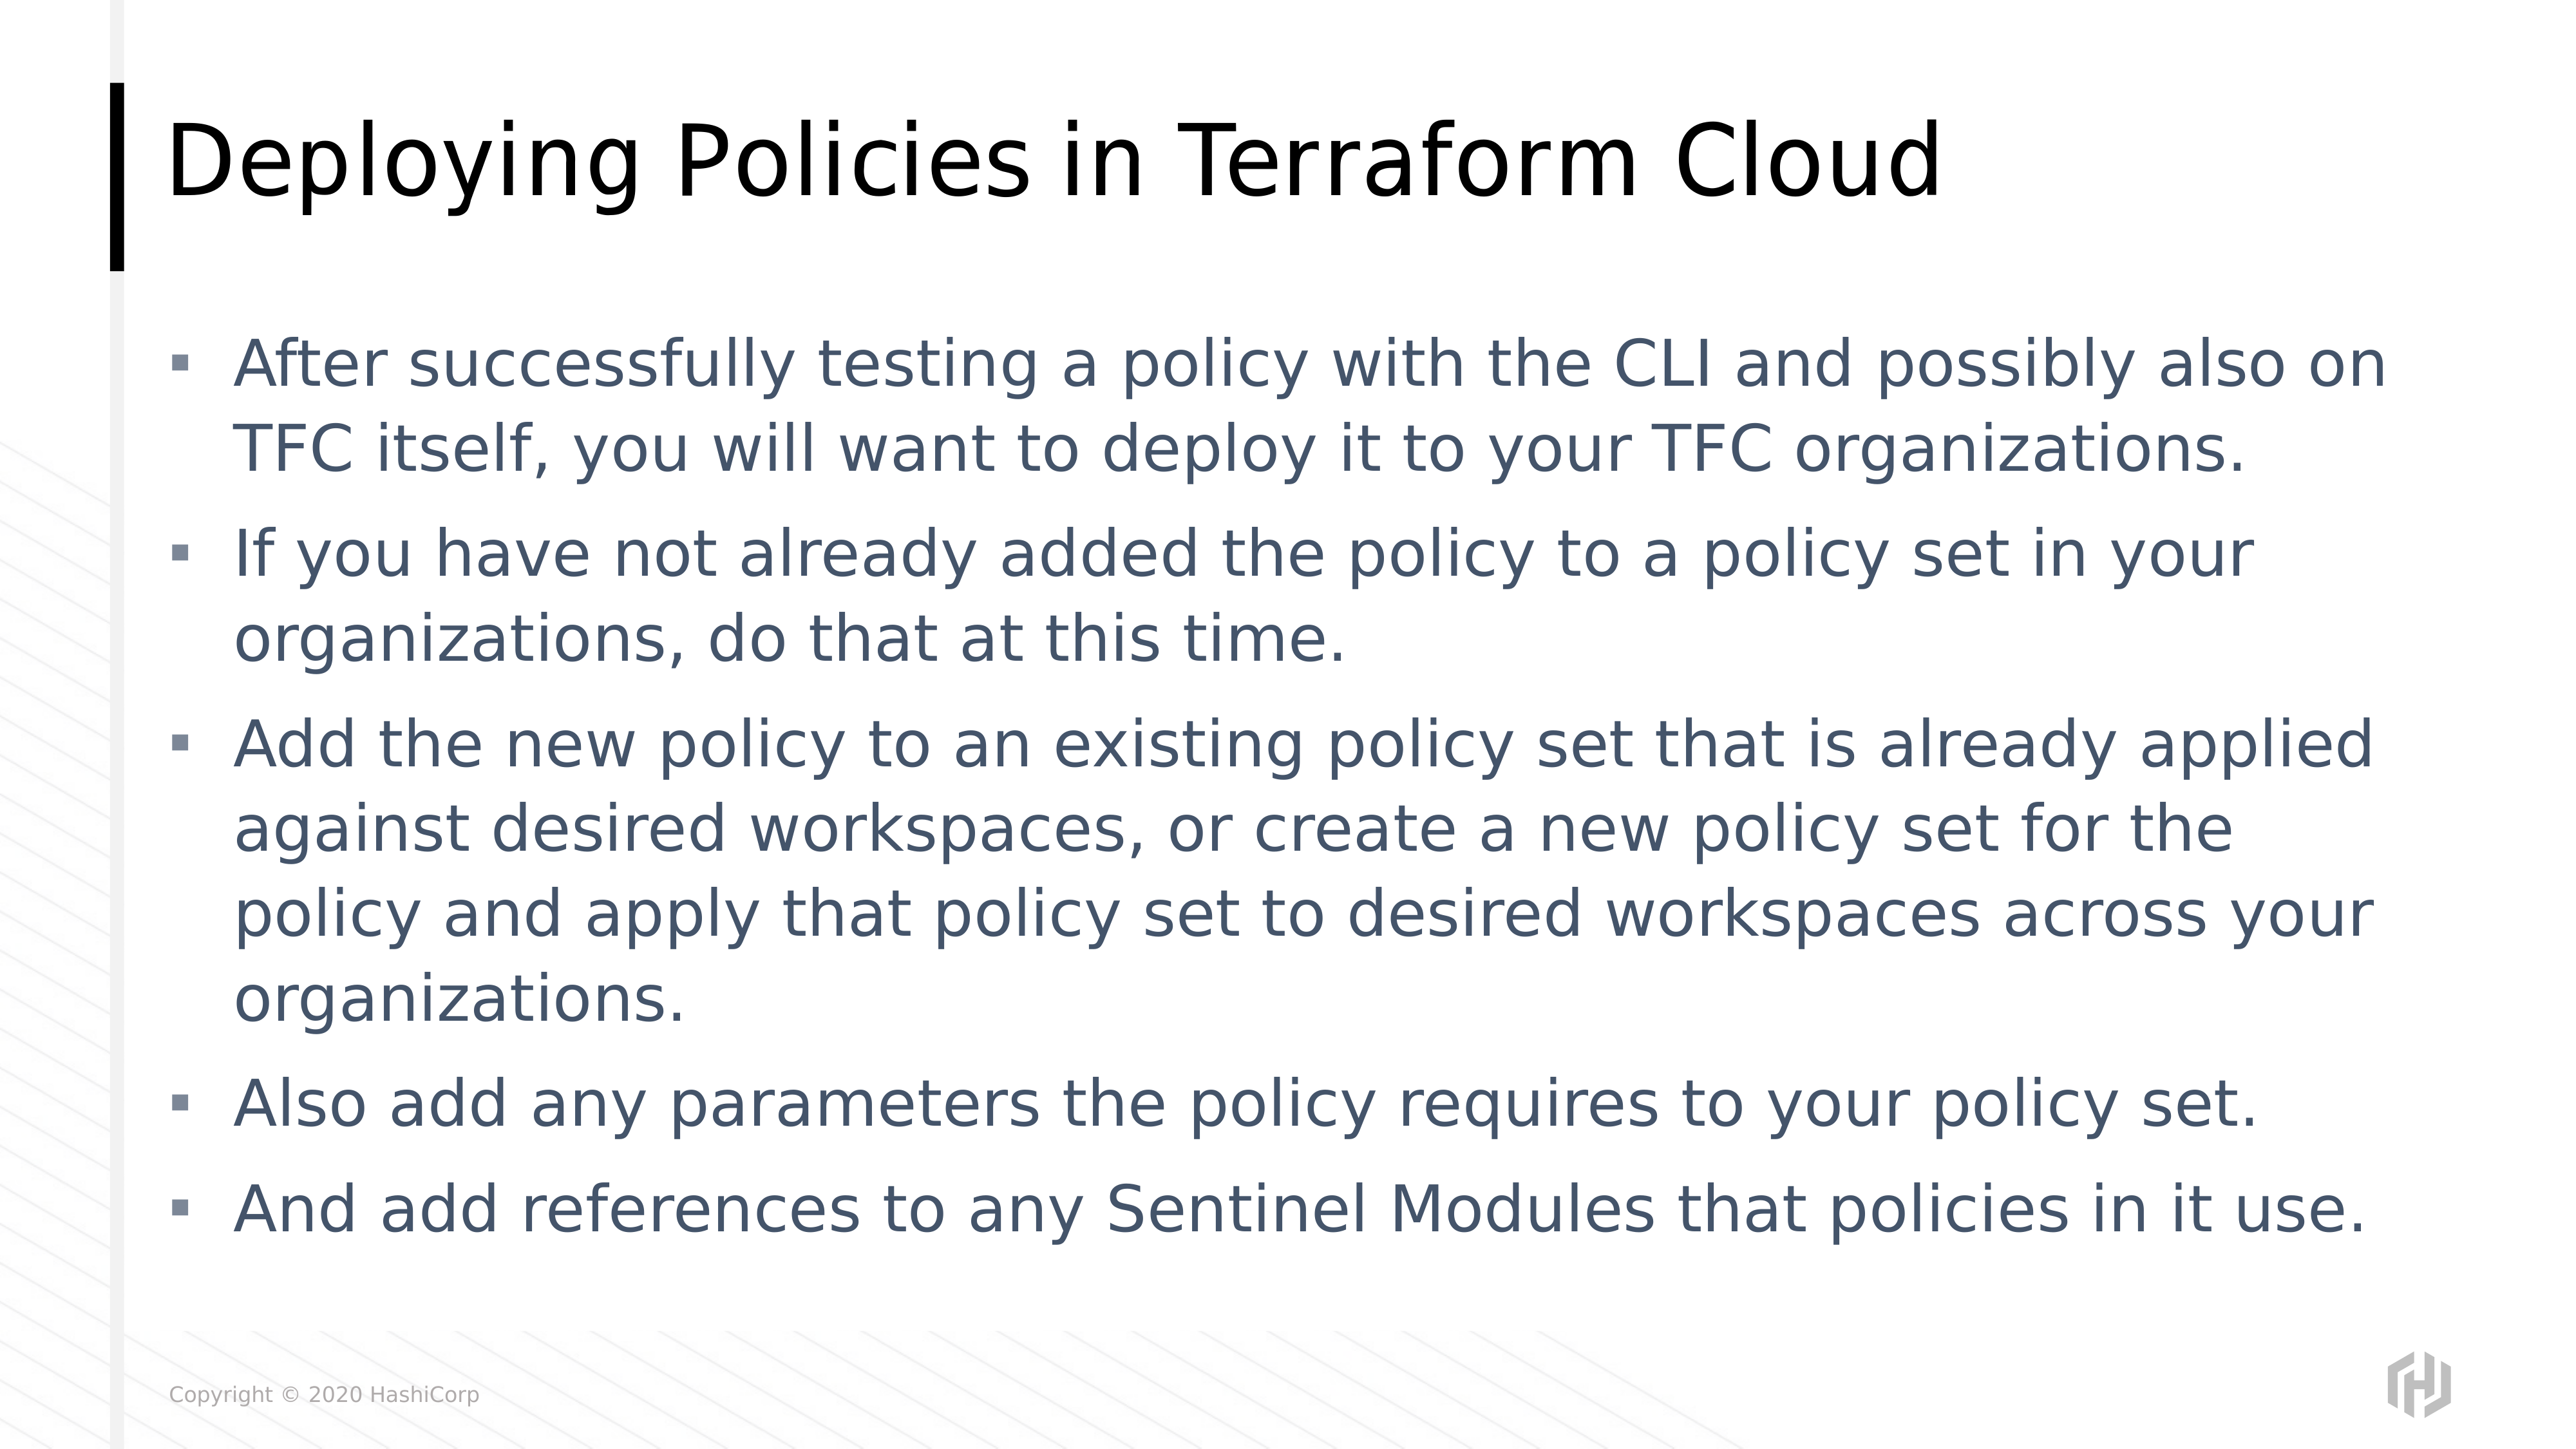

# Deploying Policies in Terraform Cloud
After successfully testing a policy with the CLI and possibly also on TFC itself, you will want to deploy it to your TFC organizations.
If you have not already added the policy to a policy set in your organizations, do that at this time.
Add the new policy to an existing policy set that is already applied against desired workspaces, or create a new policy set for the policy and apply that policy set to desired workspaces across your organizations.
Also add any parameters the policy requires to your policy set.
And add references to any Sentinel Modules that policies in it use.